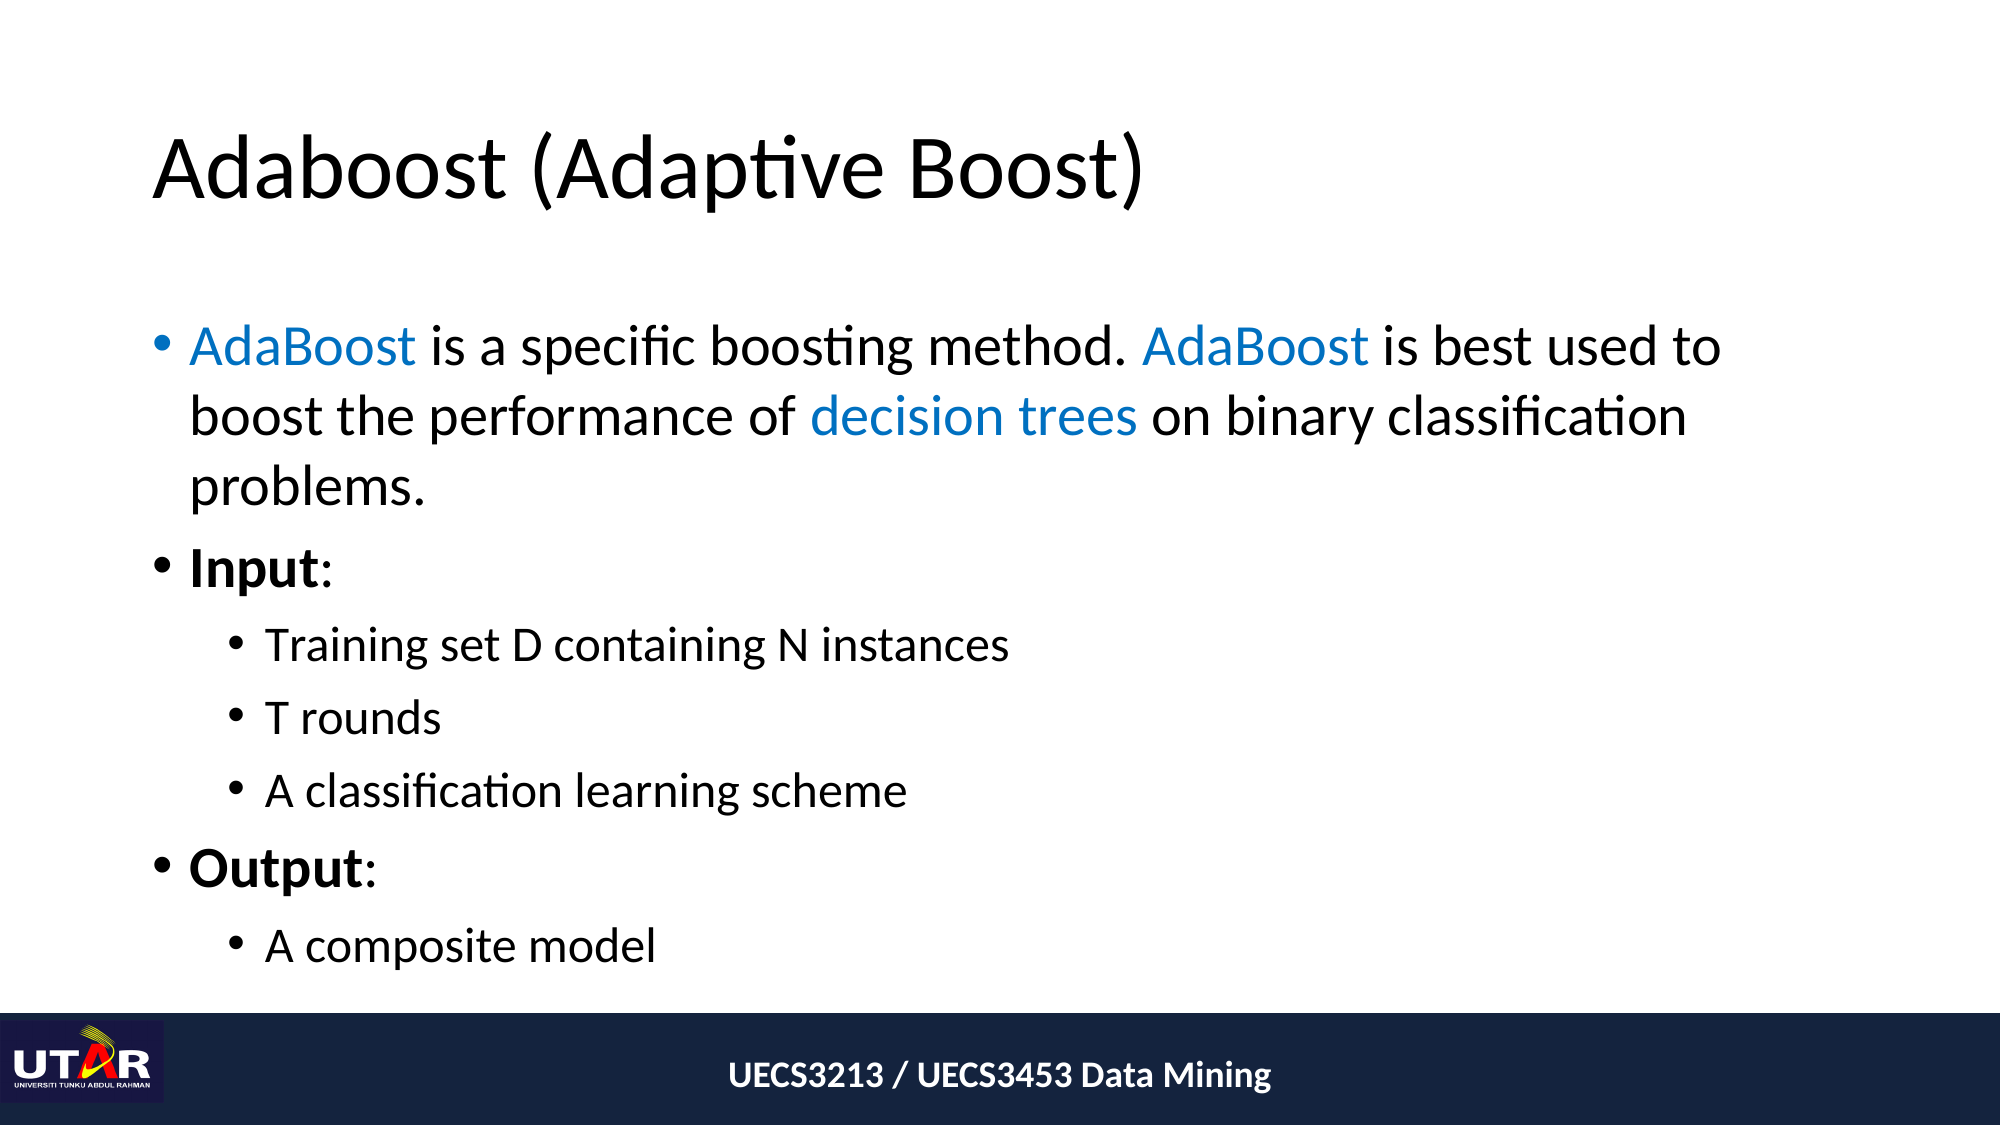

# Adaboost (Adaptive Boost)
AdaBoost is a specific boosting method. AdaBoost is best used to boost the performance of decision trees on binary classification problems.
Input:
Training set D containing N instances
T rounds
A classification learning scheme
Output:
A composite model

UECS3213 / UECS3453 Data Mining
101